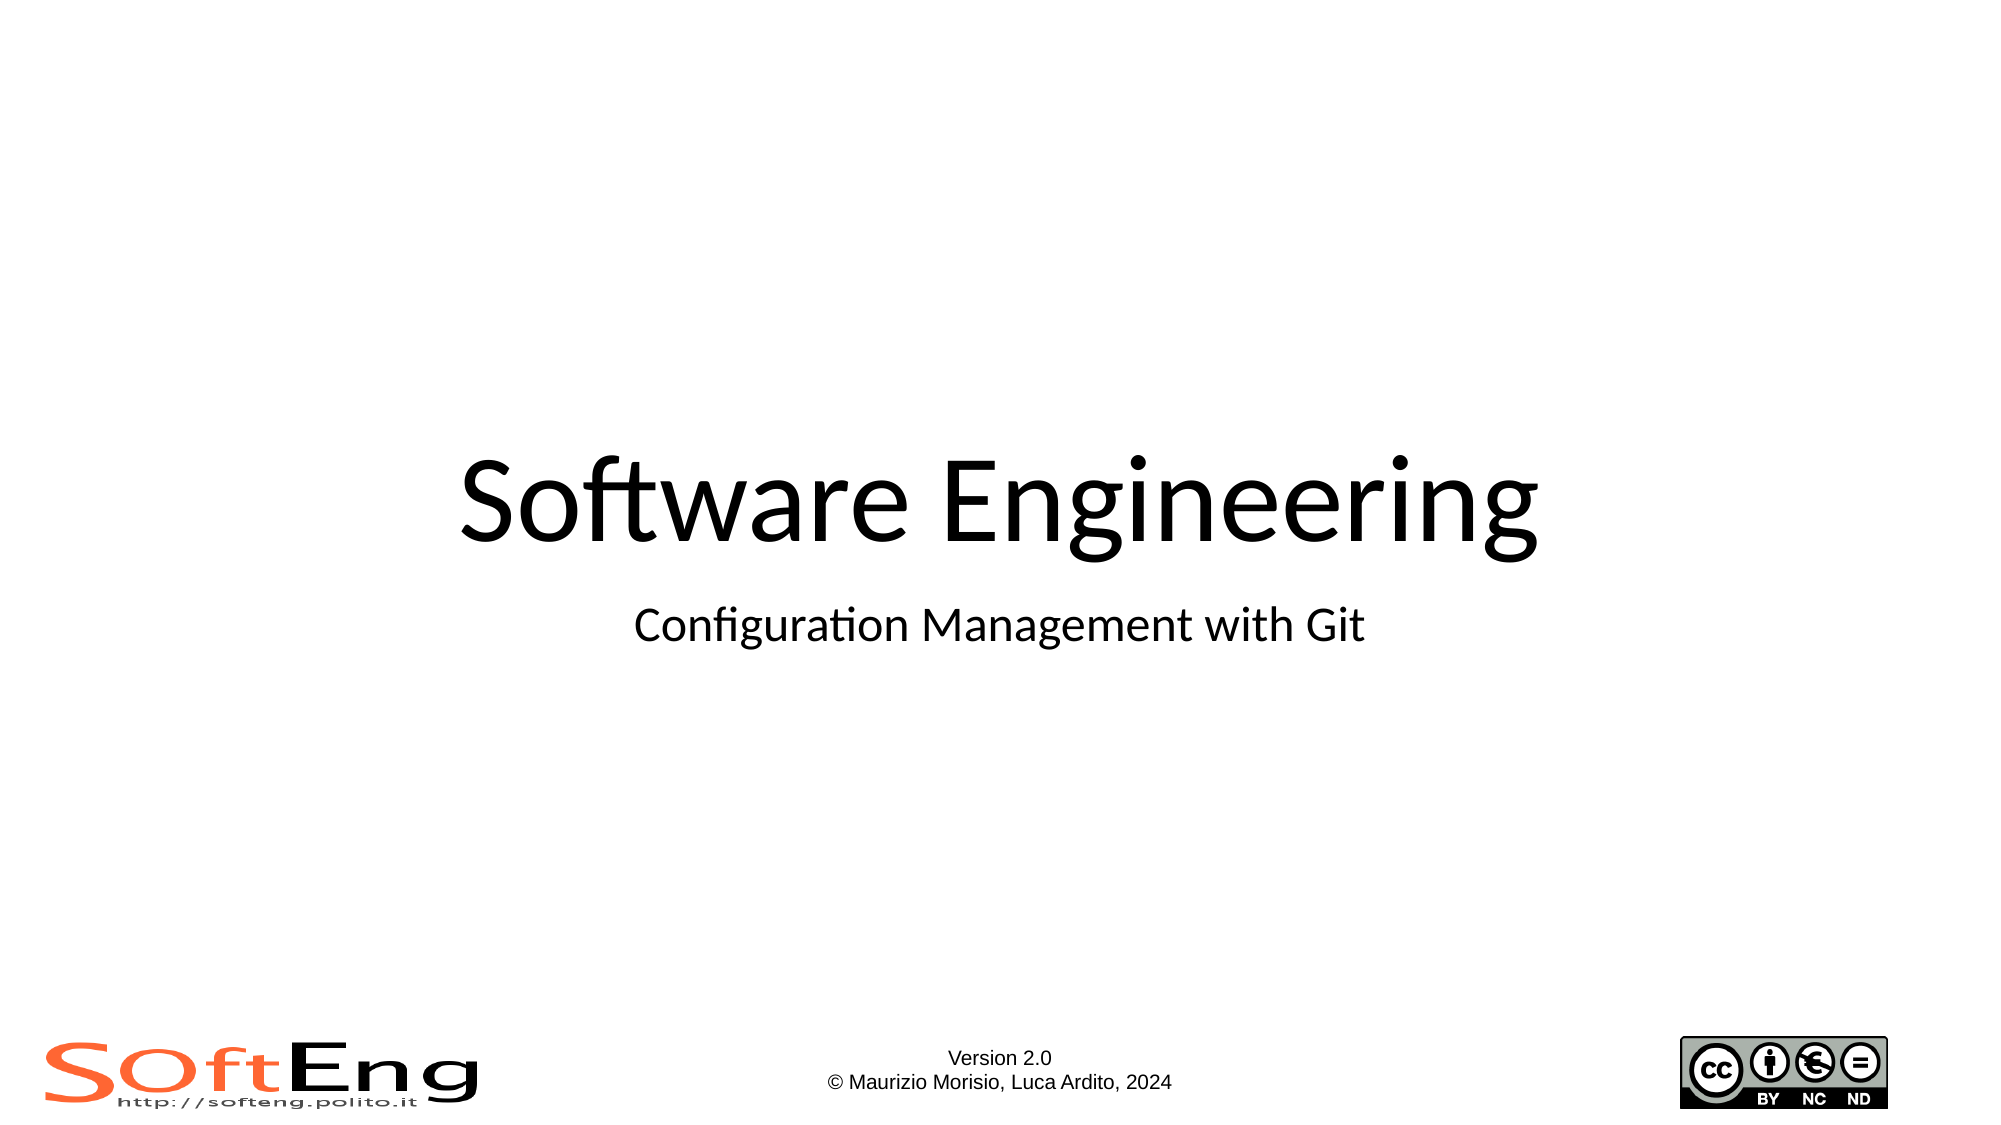

# Software Engineering
Configuration Management with Git
Version 2.0
© Maurizio Morisio, Luca Ardito, 2024